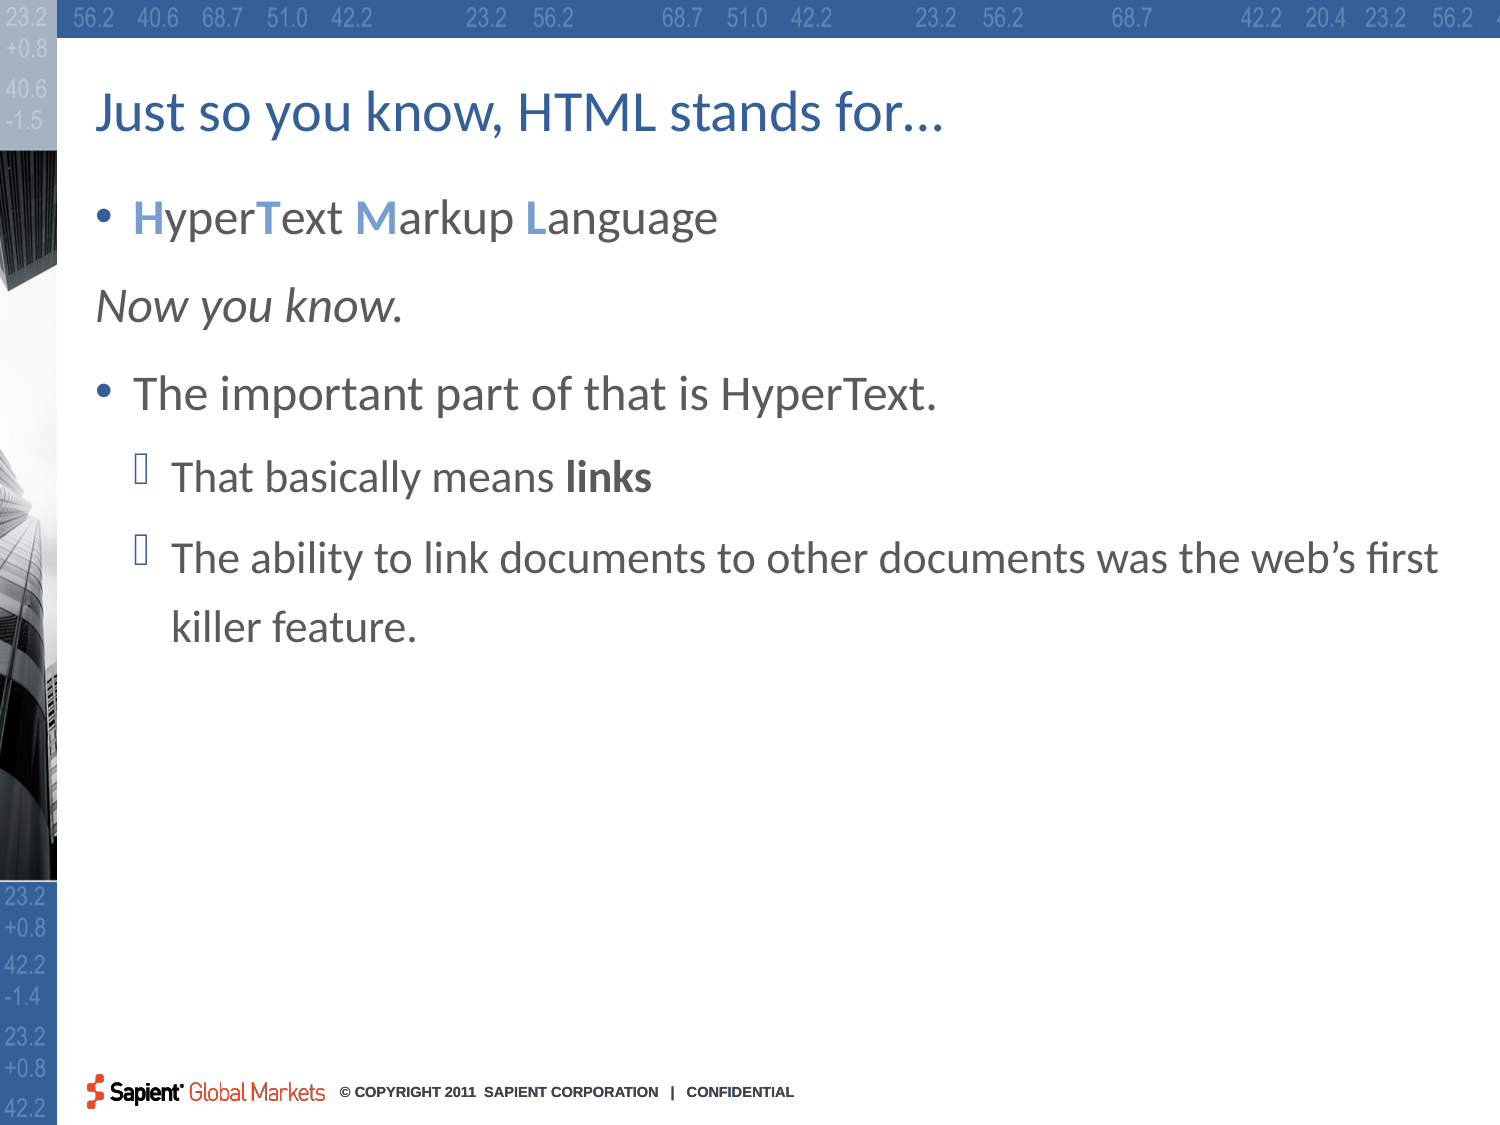

# Just so you know, HTML stands for…
HyperText Markup Language
Now you know.
The important part of that is HyperText.
That basically means links
The ability to link documents to other documents was the web’s first killer feature.